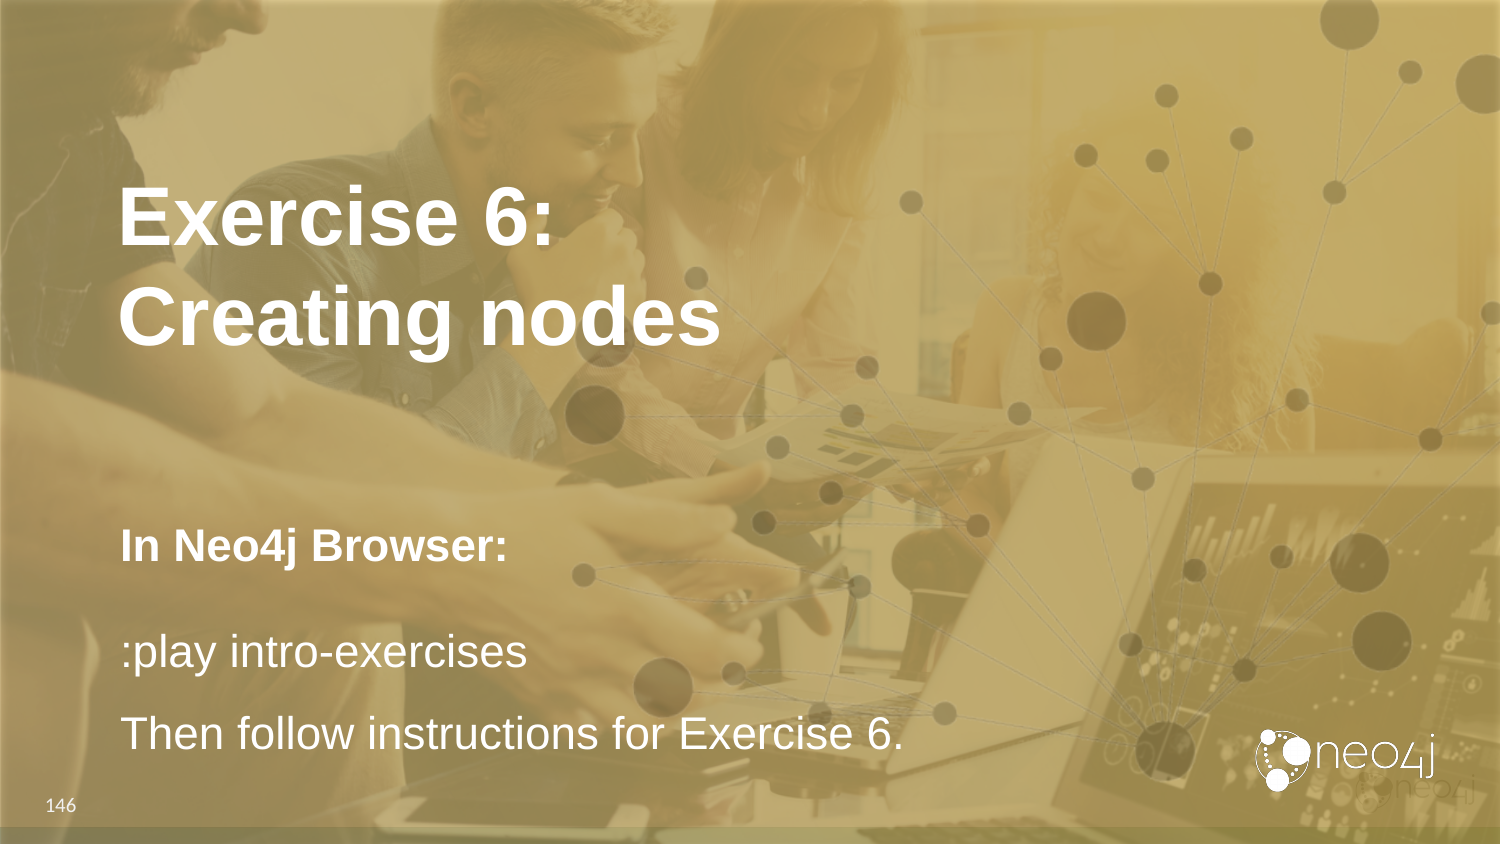

# Exercise 6:
Creating nodes
In Neo4j Browser:
:play intro-exercises
Then follow instructions for Exercise 6.

146